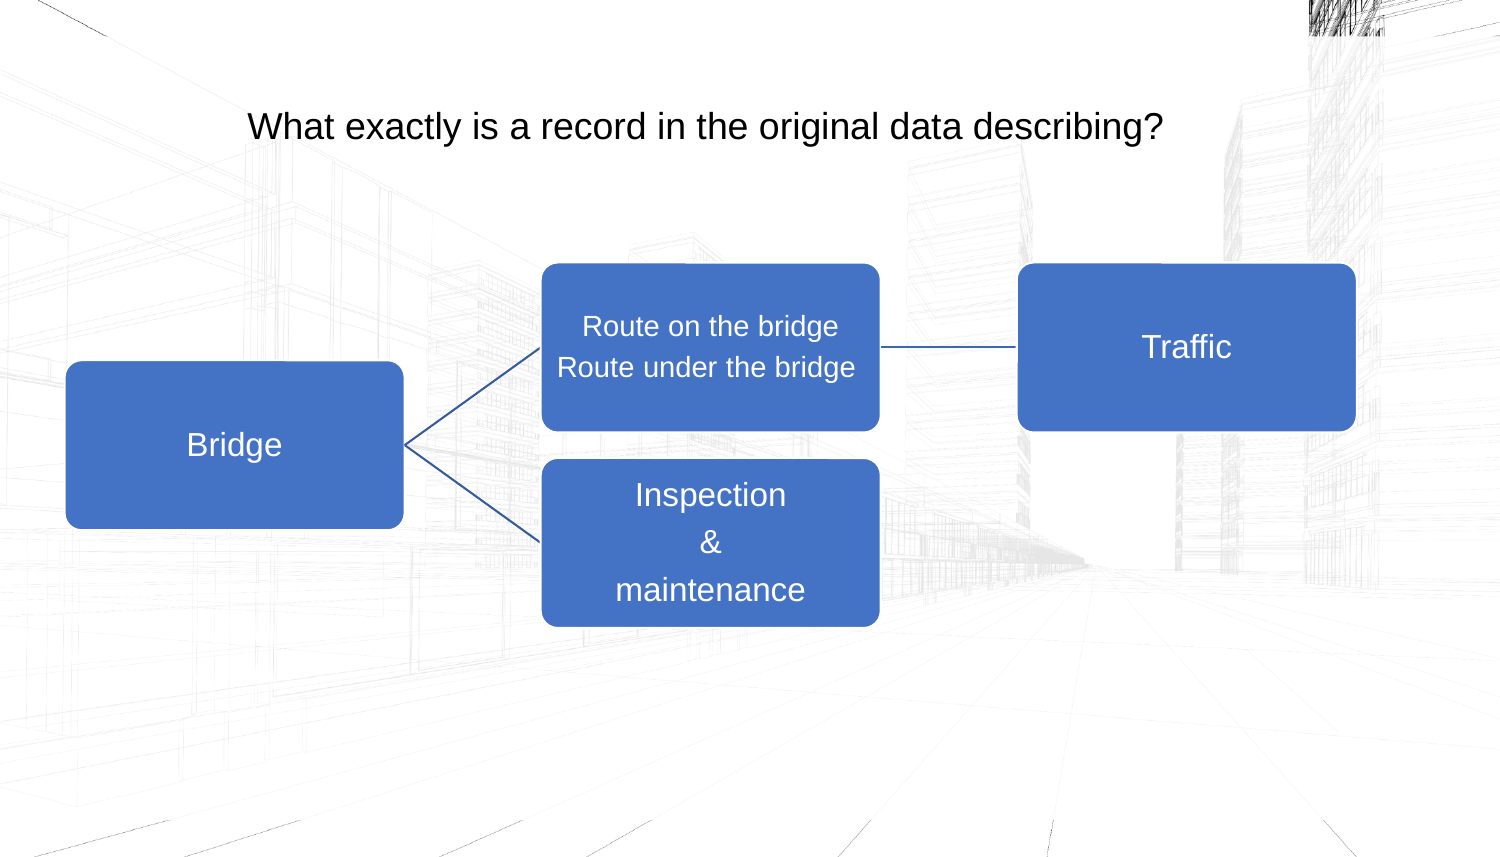

What exactly is a record in the original data describing?
Bridge

Route on the bridge
Route under the bridge

Traffic

Inspection
&
maintenance